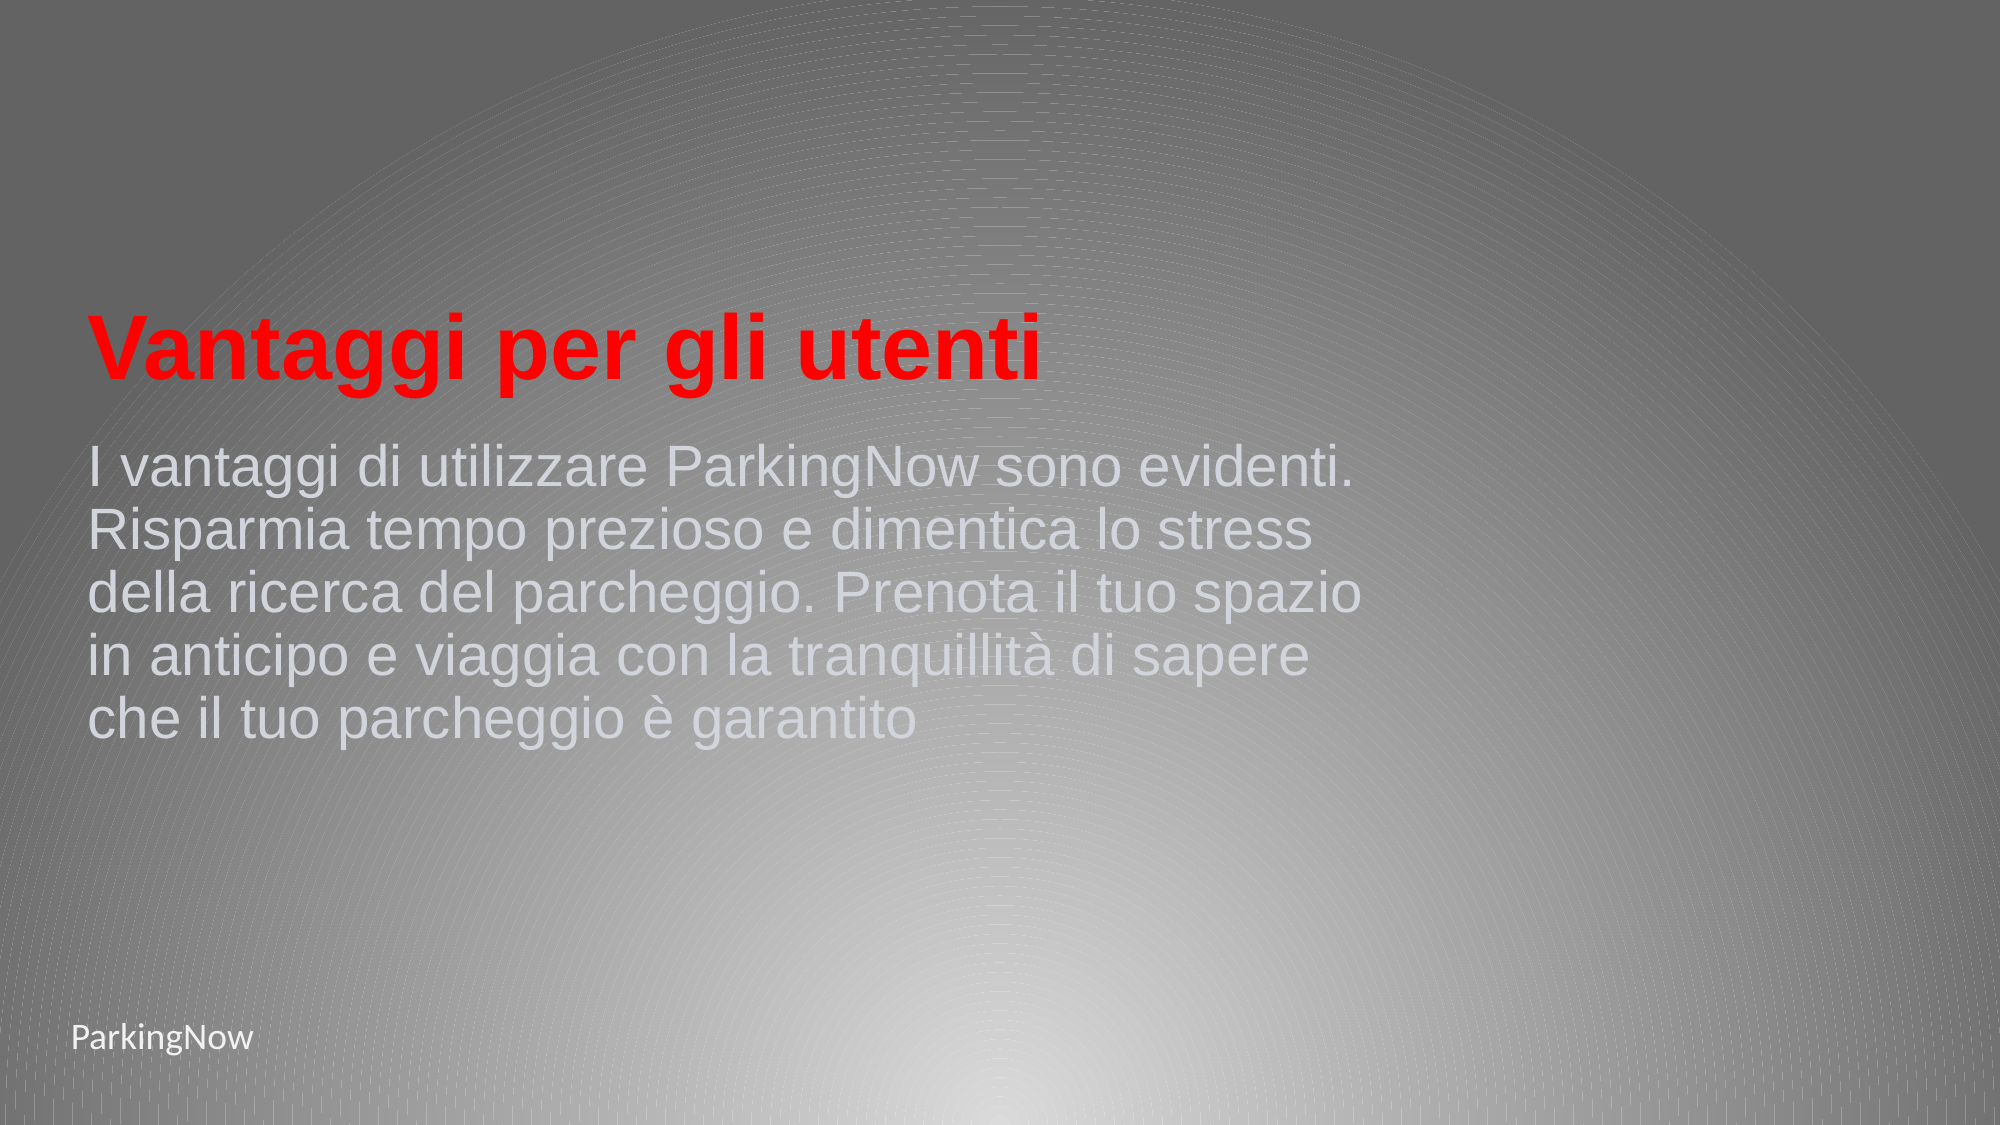

# Vantaggi per gli utenti
I vantaggi di utilizzare ParkingNow sono evidenti. Risparmia tempo prezioso e dimentica lo stress della ricerca del parcheggio. Prenota il tuo spazio in anticipo e viaggia con la tranquillità di sapere che il tuo parcheggio è garantito
ParkingNow